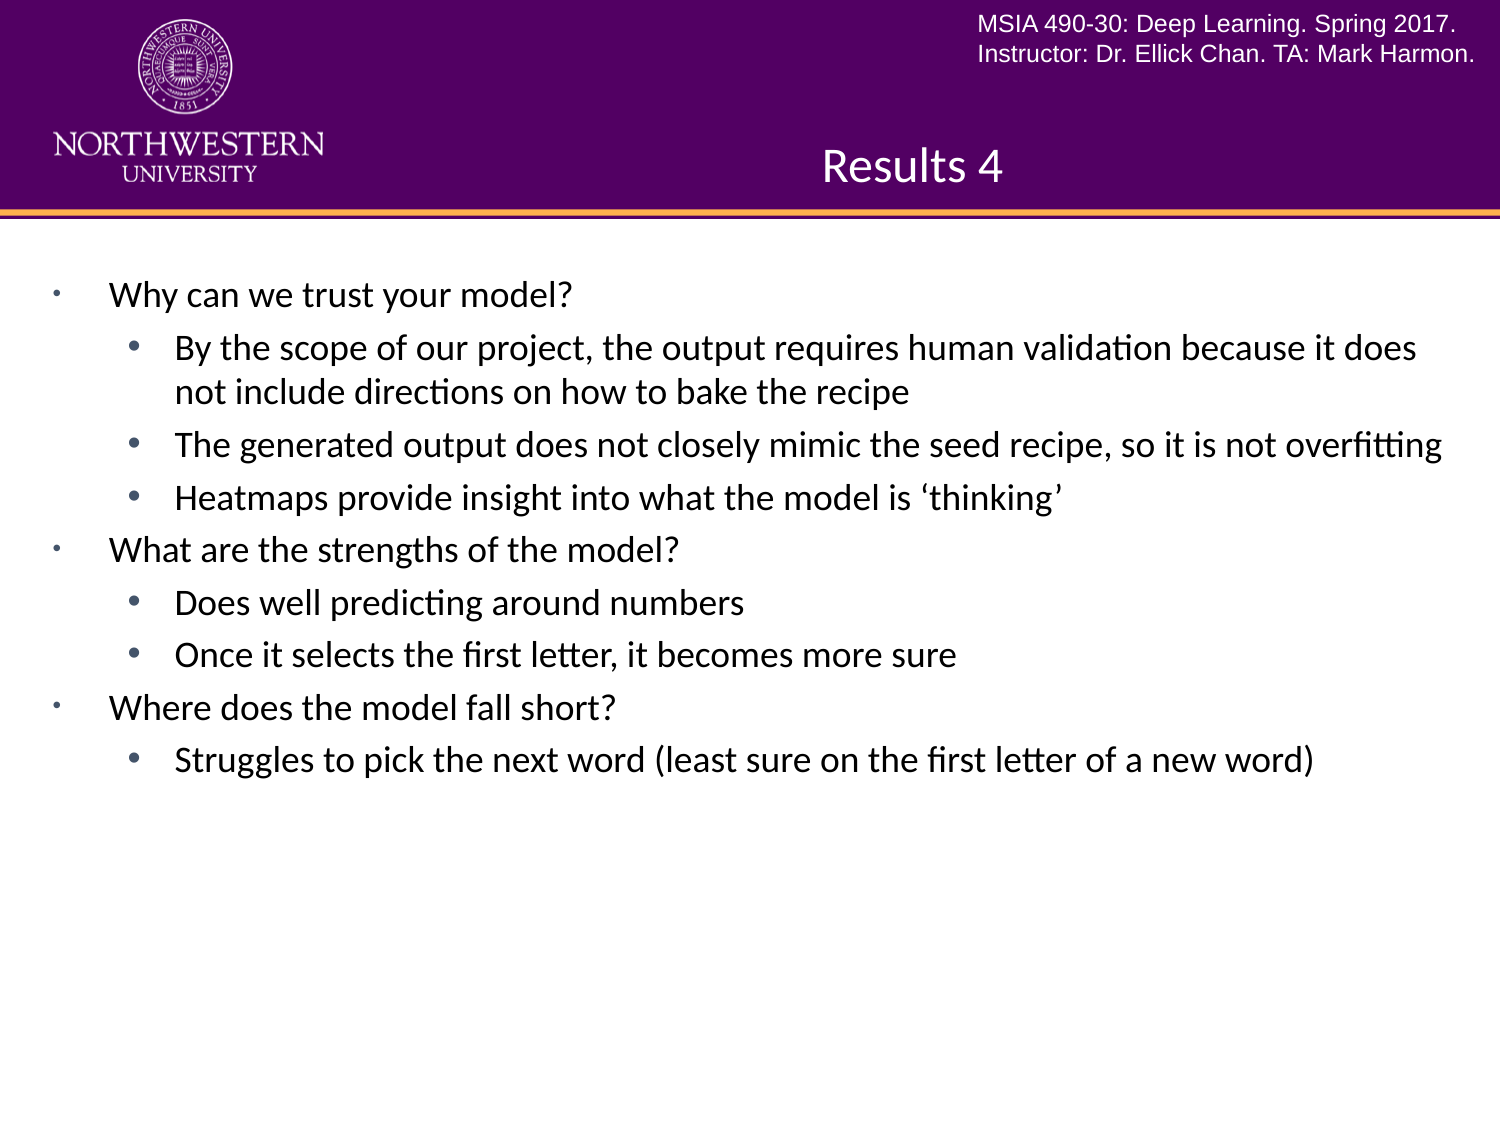

# Results 4
Why can we trust your model?
By the scope of our project, the output requires human validation because it does not include directions on how to bake the recipe
The generated output does not closely mimic the seed recipe, so it is not overfitting
Heatmaps provide insight into what the model is ‘thinking’
What are the strengths of the model?
Does well predicting around numbers
Once it selects the first letter, it becomes more sure
Where does the model fall short?
Struggles to pick the next word (least sure on the first letter of a new word)